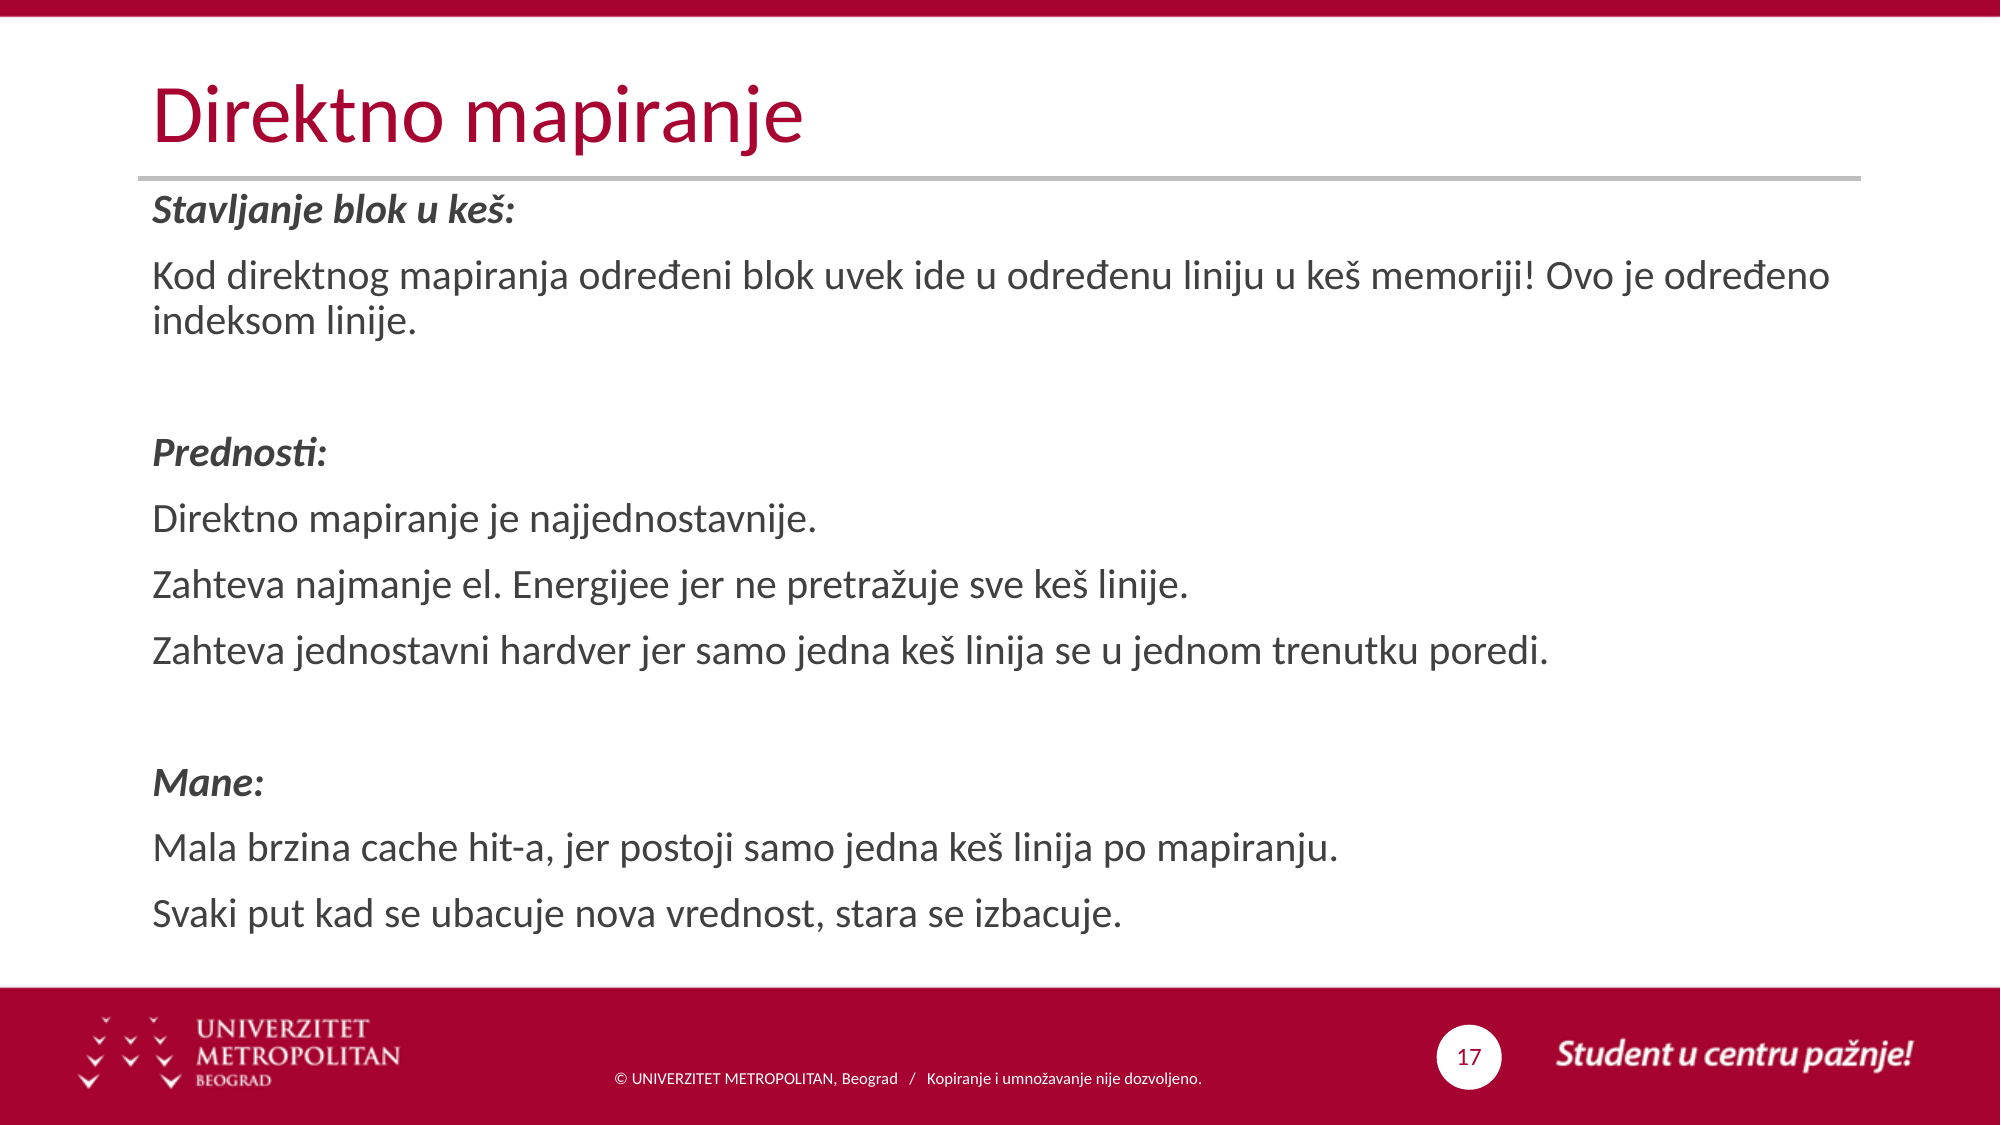

# Direktno mapiranje
Stavljanje blok u keš:
Kod direktnog mapiranja određeni blok uvek ide u određenu liniju u keš memoriji! Ovo je određeno indeksom linije.

Prednosti:
Direktno mapiranje je najjednostavnije.
Zahteva najmanje el. Energijee jer ne pretražuje sve keš linije.
Zahteva jednostavni hardver jer samo jedna keš linija se u jednom trenutku poredi.

Mane:
Mala brzina cache hit-a, jer postoji samo jedna keš linija po mapiranju.
Svaki put kad se ubacuje nova vrednost, stara se izbacuje.